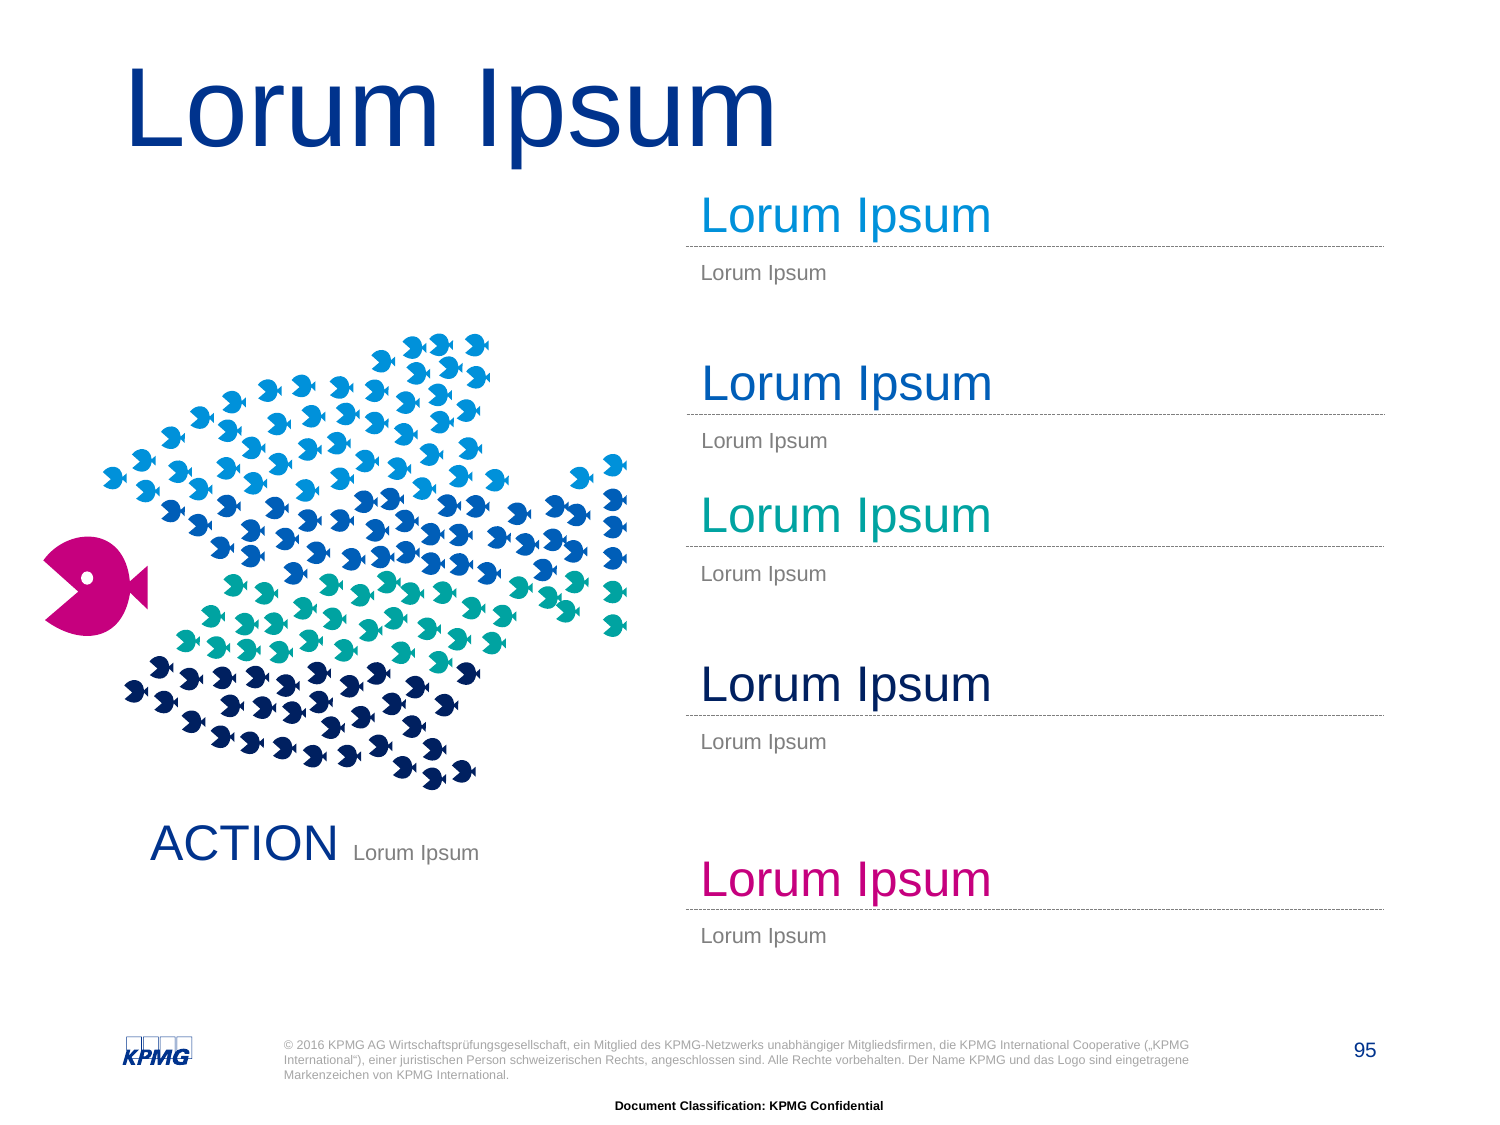

# Lorum Ipsum
Lorum Ipsum

Lorum Ipsum

Lorum Ipsum

Lorum Ipsum
Lorum Ipsum
Lorum Ipsum
Lorum Ipsum
Lorum Ipsum
ACTION Lorum Ipsum
Lorum Ipsum
Lorum Ipsum